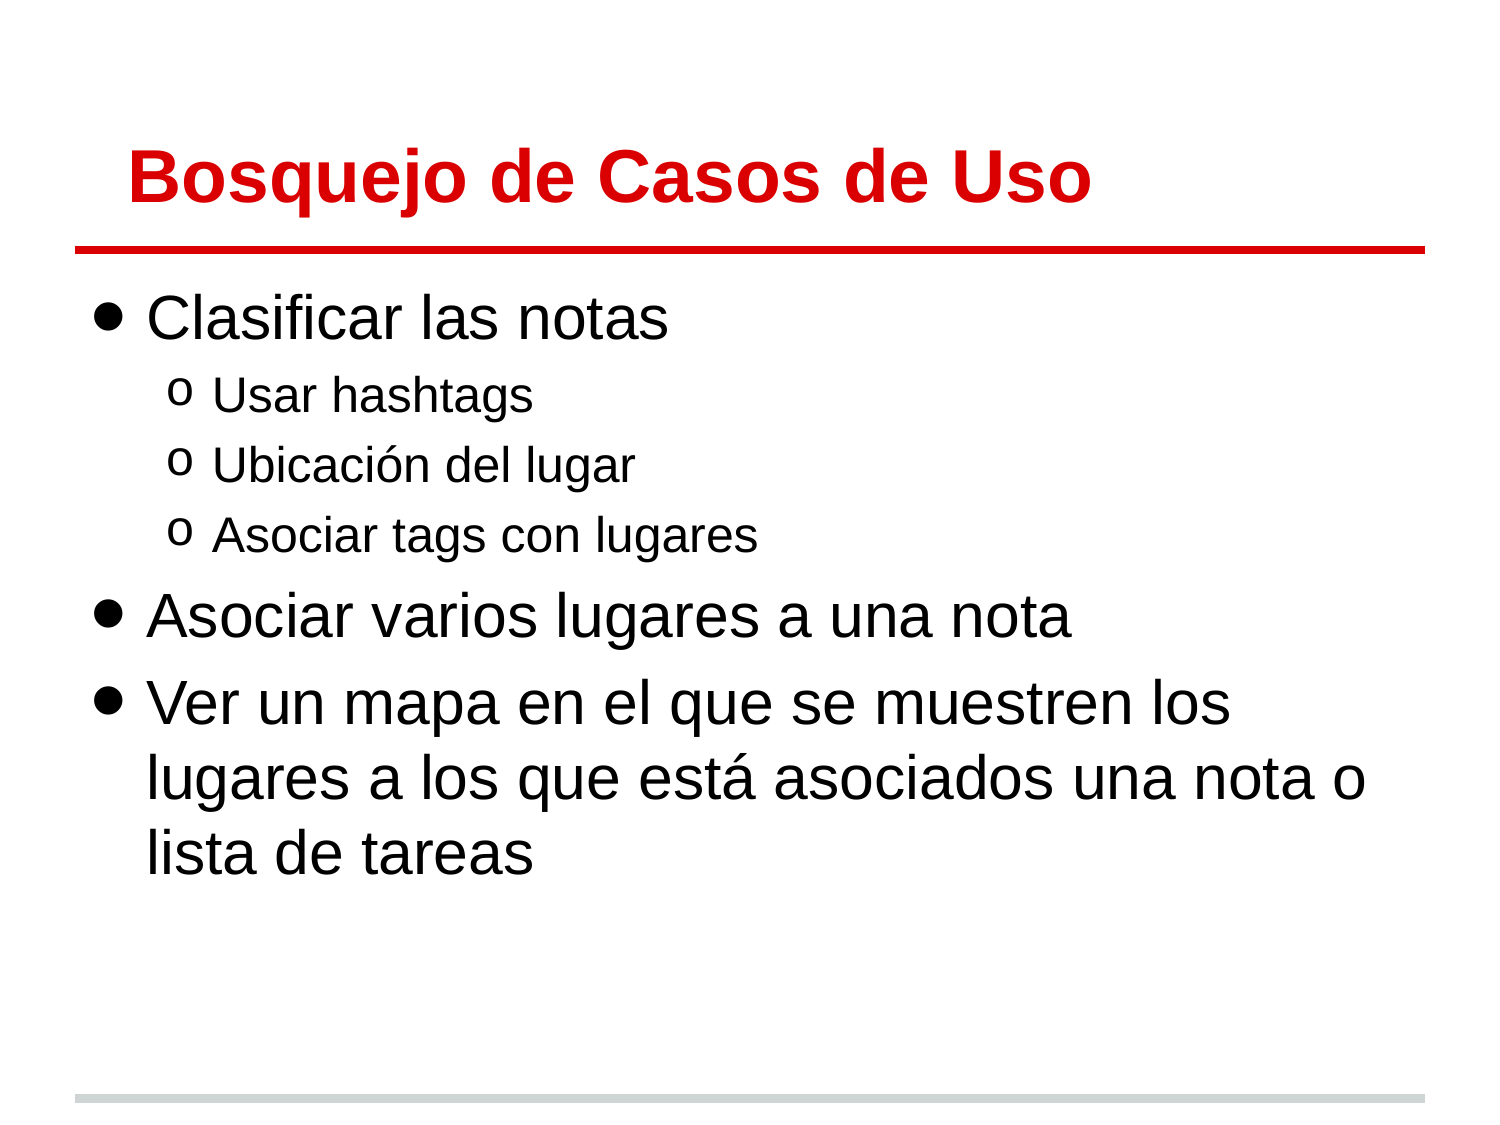

# Bosquejo de Casos de Uso
Clasificar las notas
Usar hashtags
Ubicación del lugar
Asociar tags con lugares
Asociar varios lugares a una nota
Ver un mapa en el que se muestren los lugares a los que está asociados una nota o lista de tareas